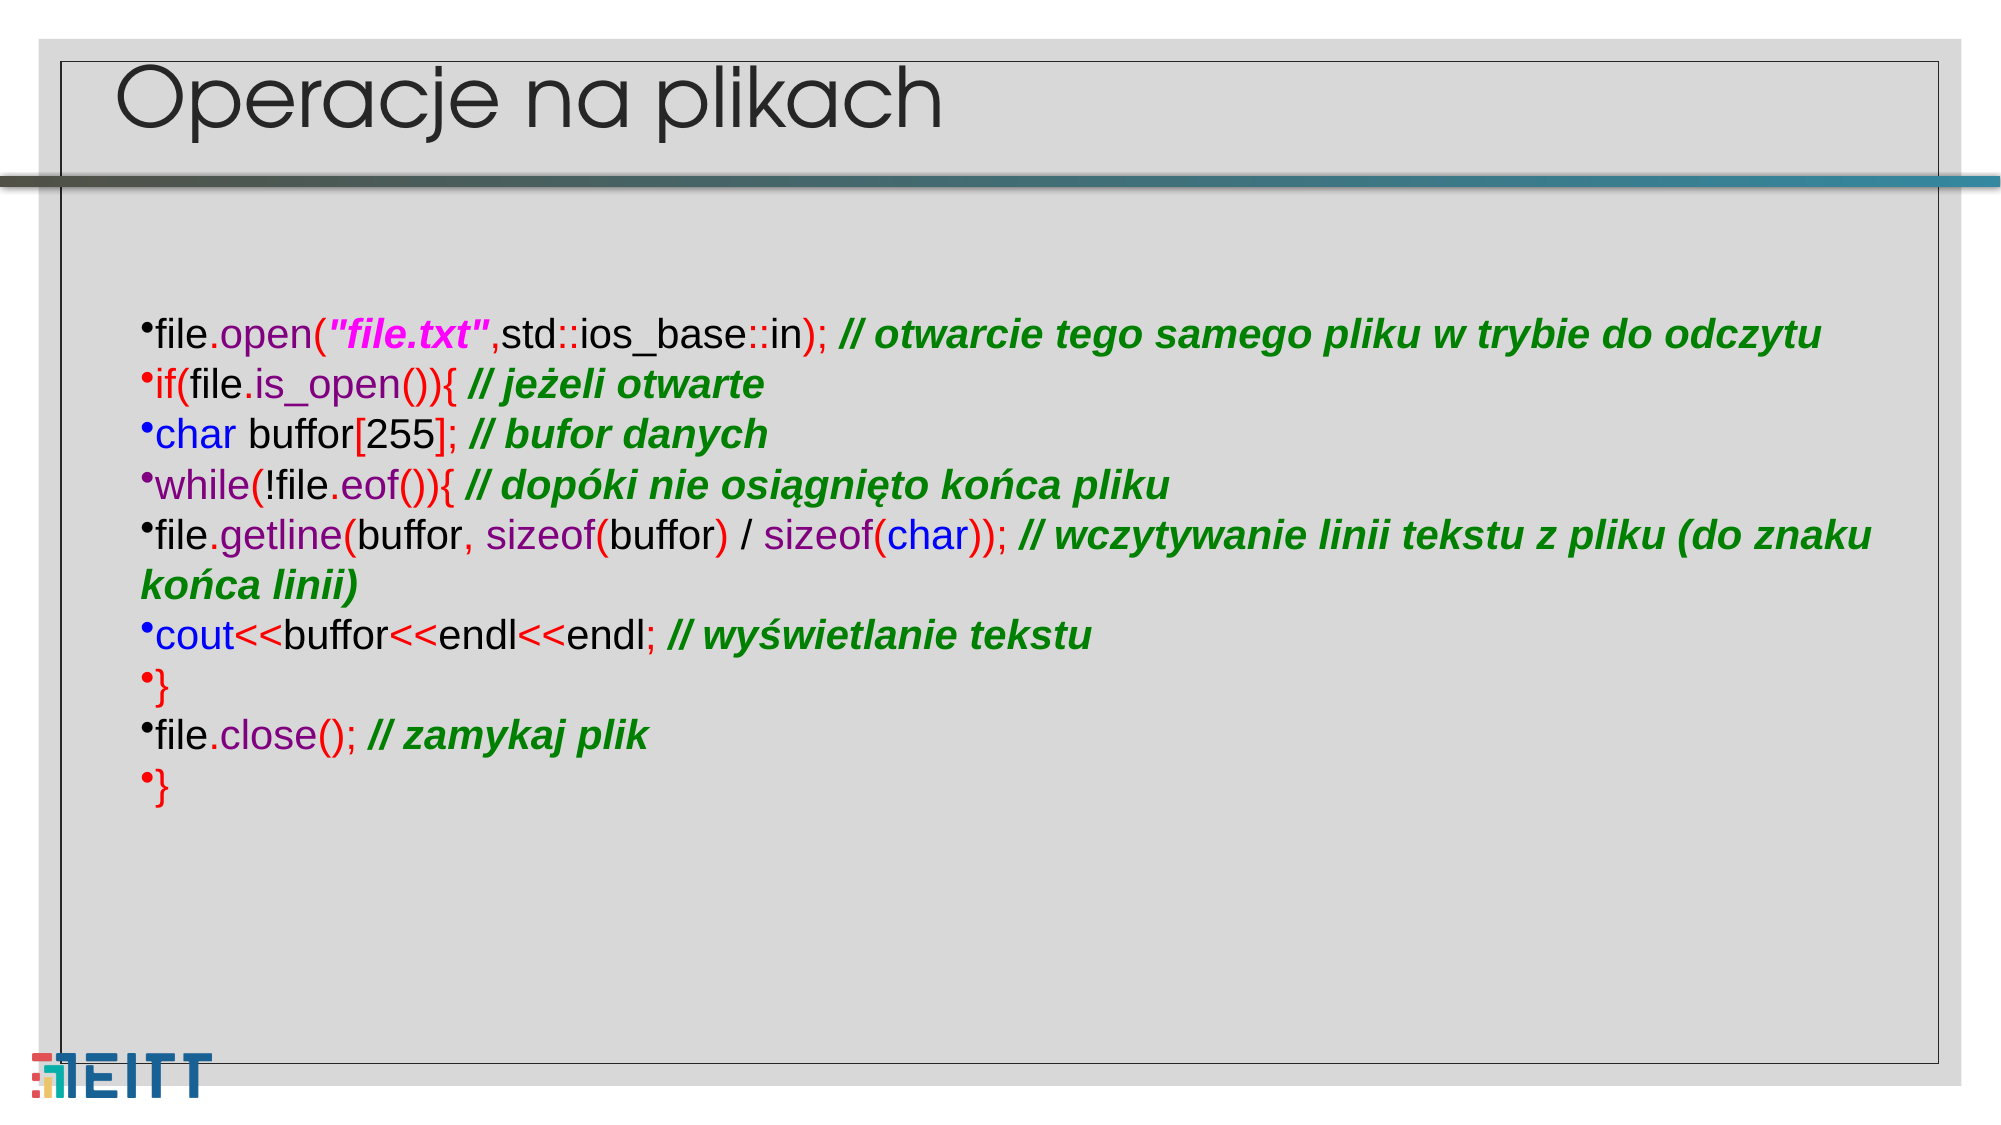

# Operacje na plikach

file.open("file.txt",std::ios_base::in); // otwarcie tego samego pliku w trybie do odczytu
if(file.is_open()){ // jeżeli otwarte
char buffor[255]; // bufor danych
while(!file.eof()){ // dopóki nie osiągnięto końca pliku
file.getline(buffor, sizeof(buffor) / sizeof(char)); // wczytywanie linii tekstu z pliku (do znaku końca linii)
cout<<buffor<<endl<<endl; // wyświetlanie tekstu
}
file.close(); // zamykaj plik
}